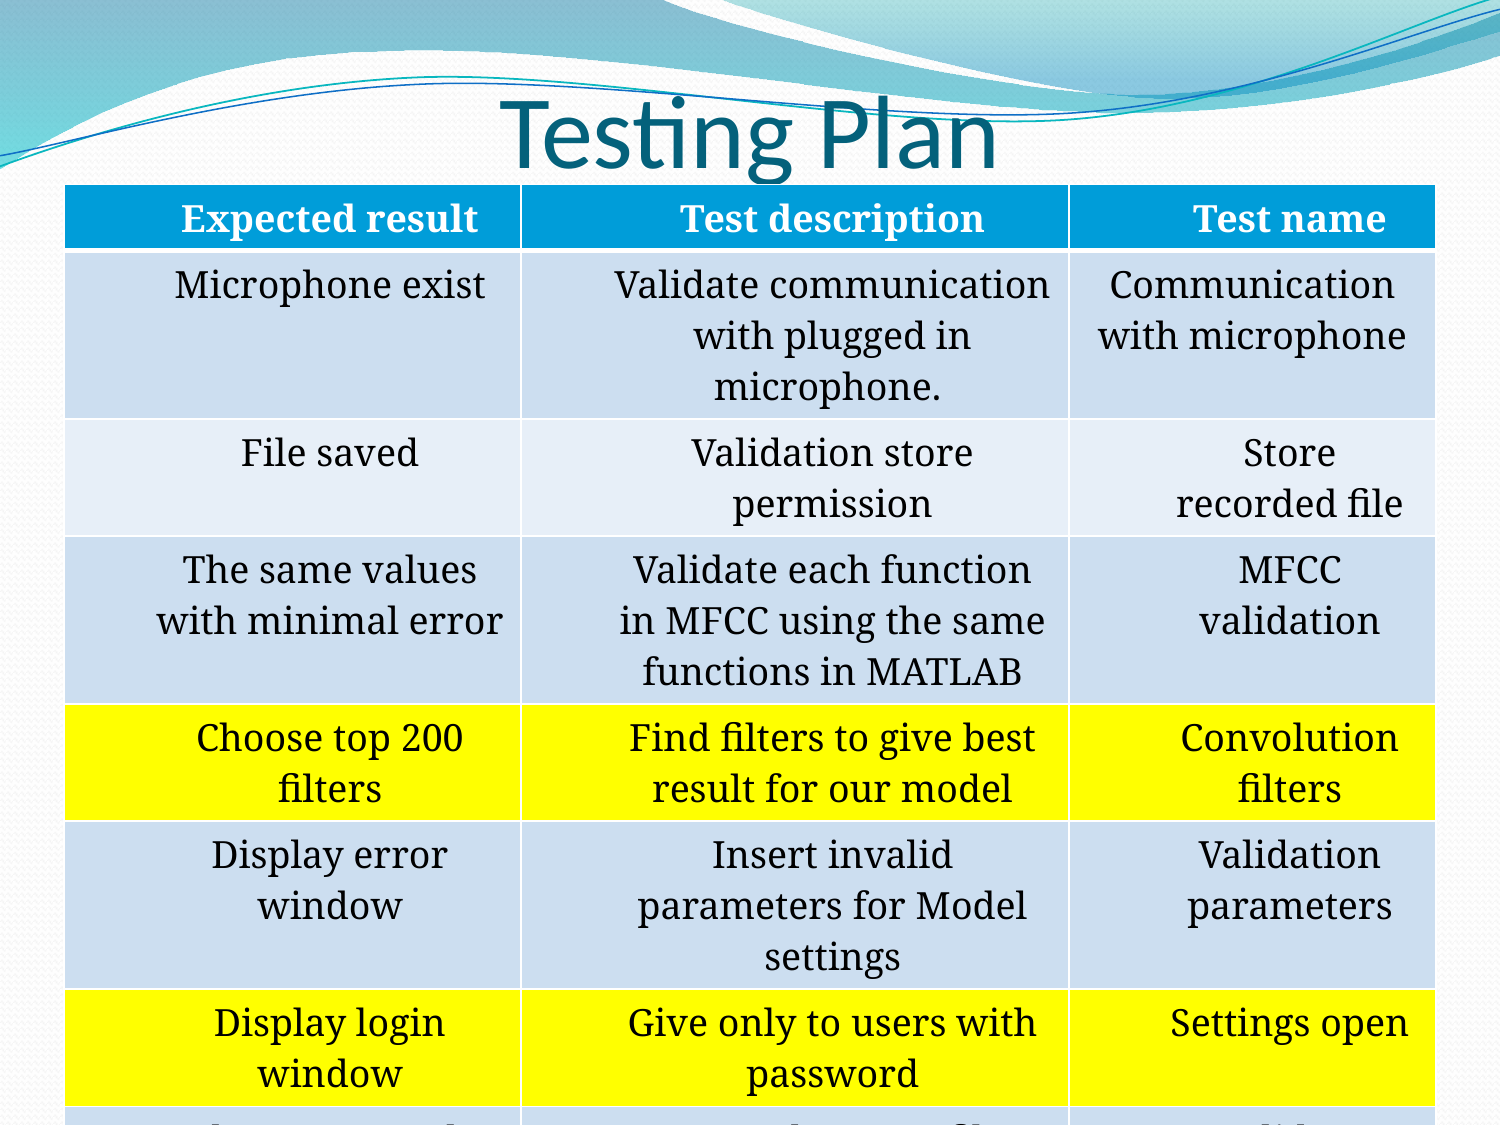

# Testing Plan
| Expected result | Test description | Test name |
| --- | --- | --- |
| Microphone exist | Validate communication with plugged in microphone. | Communication with microphone |
| File saved | Validation store permission | Store recorded file |
| The same values with minimal error | Validate each function in MFCC using the same functions in MATLAB | MFCC validation |
| Choose top 200 filters | Find filters to give best result for our model | Convolution filters |
| Display error window | Insert invalid parameters for Model settings | Validation parameters |
| Display login window | Give only to users with password | Settings open |
| The same result | Insert the same file twice to the model | Validate model |
21